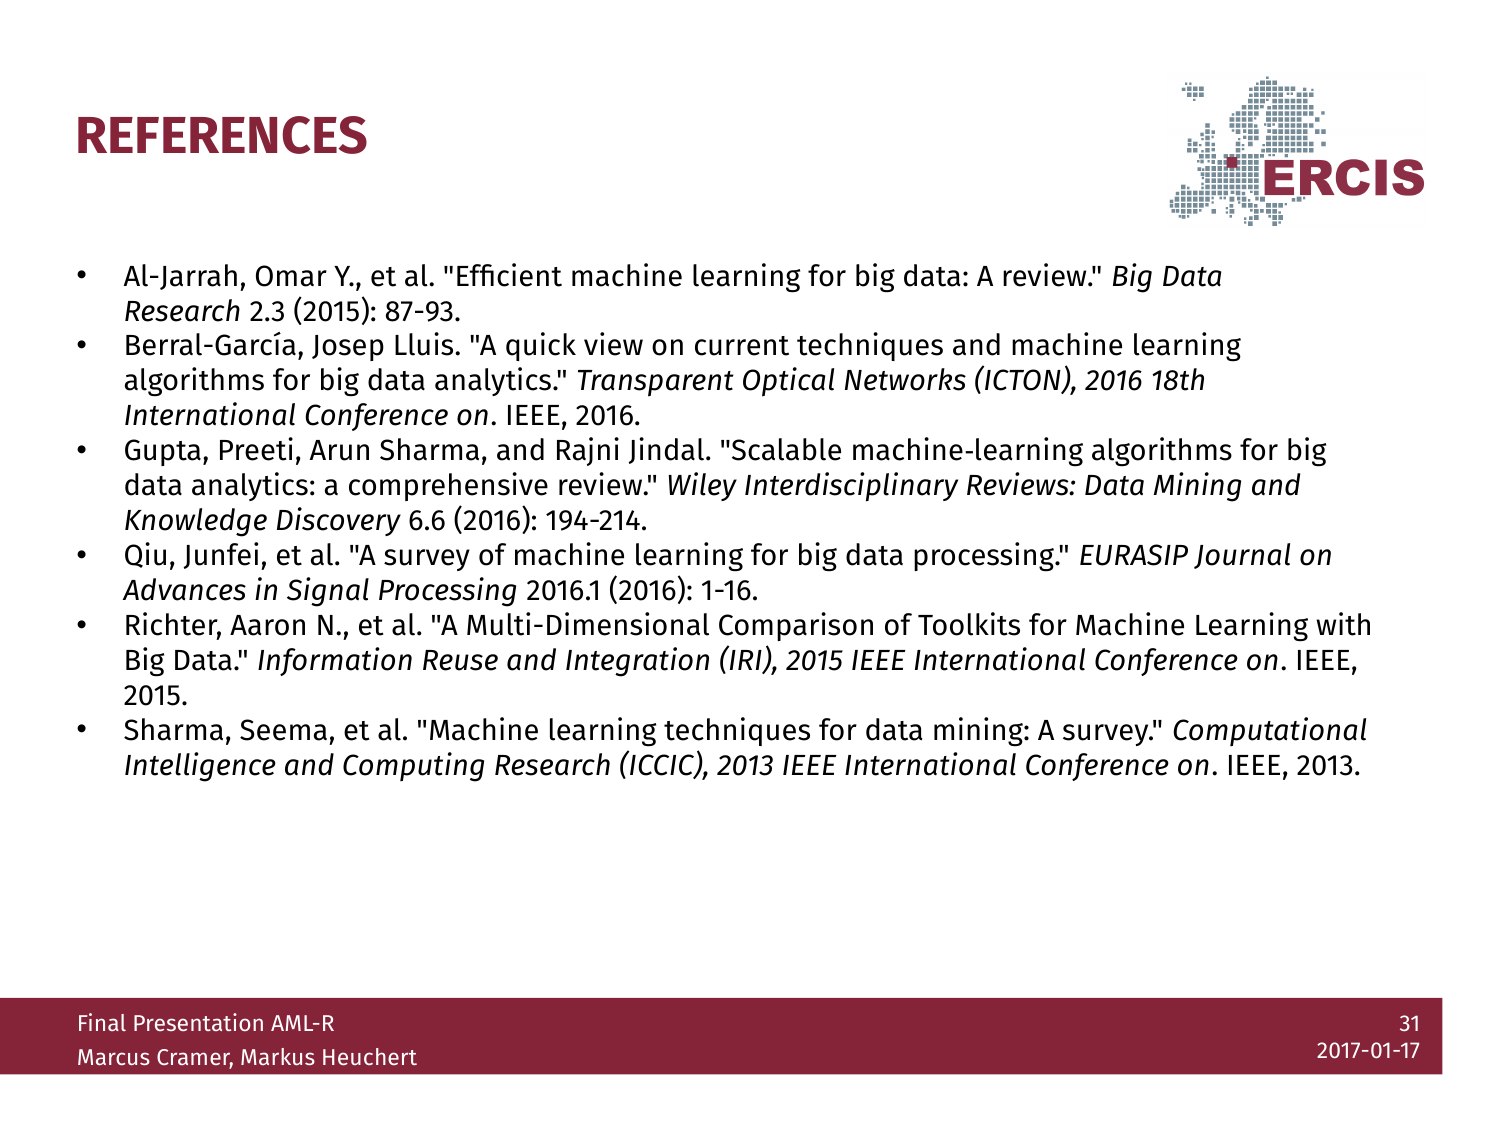

# References

Al-Jarrah, Omar Y., et al. "Efficient machine learning for big data: A review." Big Data Research 2.3 (2015): 87-93.
Berral-García, Josep Lluis. "A quick view on current techniques and machine learning algorithms for big data analytics." Transparent Optical Networks (ICTON), 2016 18th International Conference on. IEEE, 2016.
Gupta, Preeti, Arun Sharma, and Rajni Jindal. "Scalable machine‐learning algorithms for big data analytics: a comprehensive review." Wiley Interdisciplinary Reviews: Data Mining and Knowledge Discovery 6.6 (2016): 194-214.
Qiu, Junfei, et al. "A survey of machine learning for big data processing." EURASIP Journal on Advances in Signal Processing 2016.1 (2016): 1-16.
Richter, Aaron N., et al. "A Multi-Dimensional Comparison of Toolkits for Machine Learning with Big Data." Information Reuse and Integration (IRI), 2015 IEEE International Conference on. IEEE, 2015.
Sharma, Seema, et al. "Machine learning techniques for data mining: A survey." Computational Intelligence and Computing Research (ICCIC), 2013 IEEE International Conference on. IEEE, 2013.